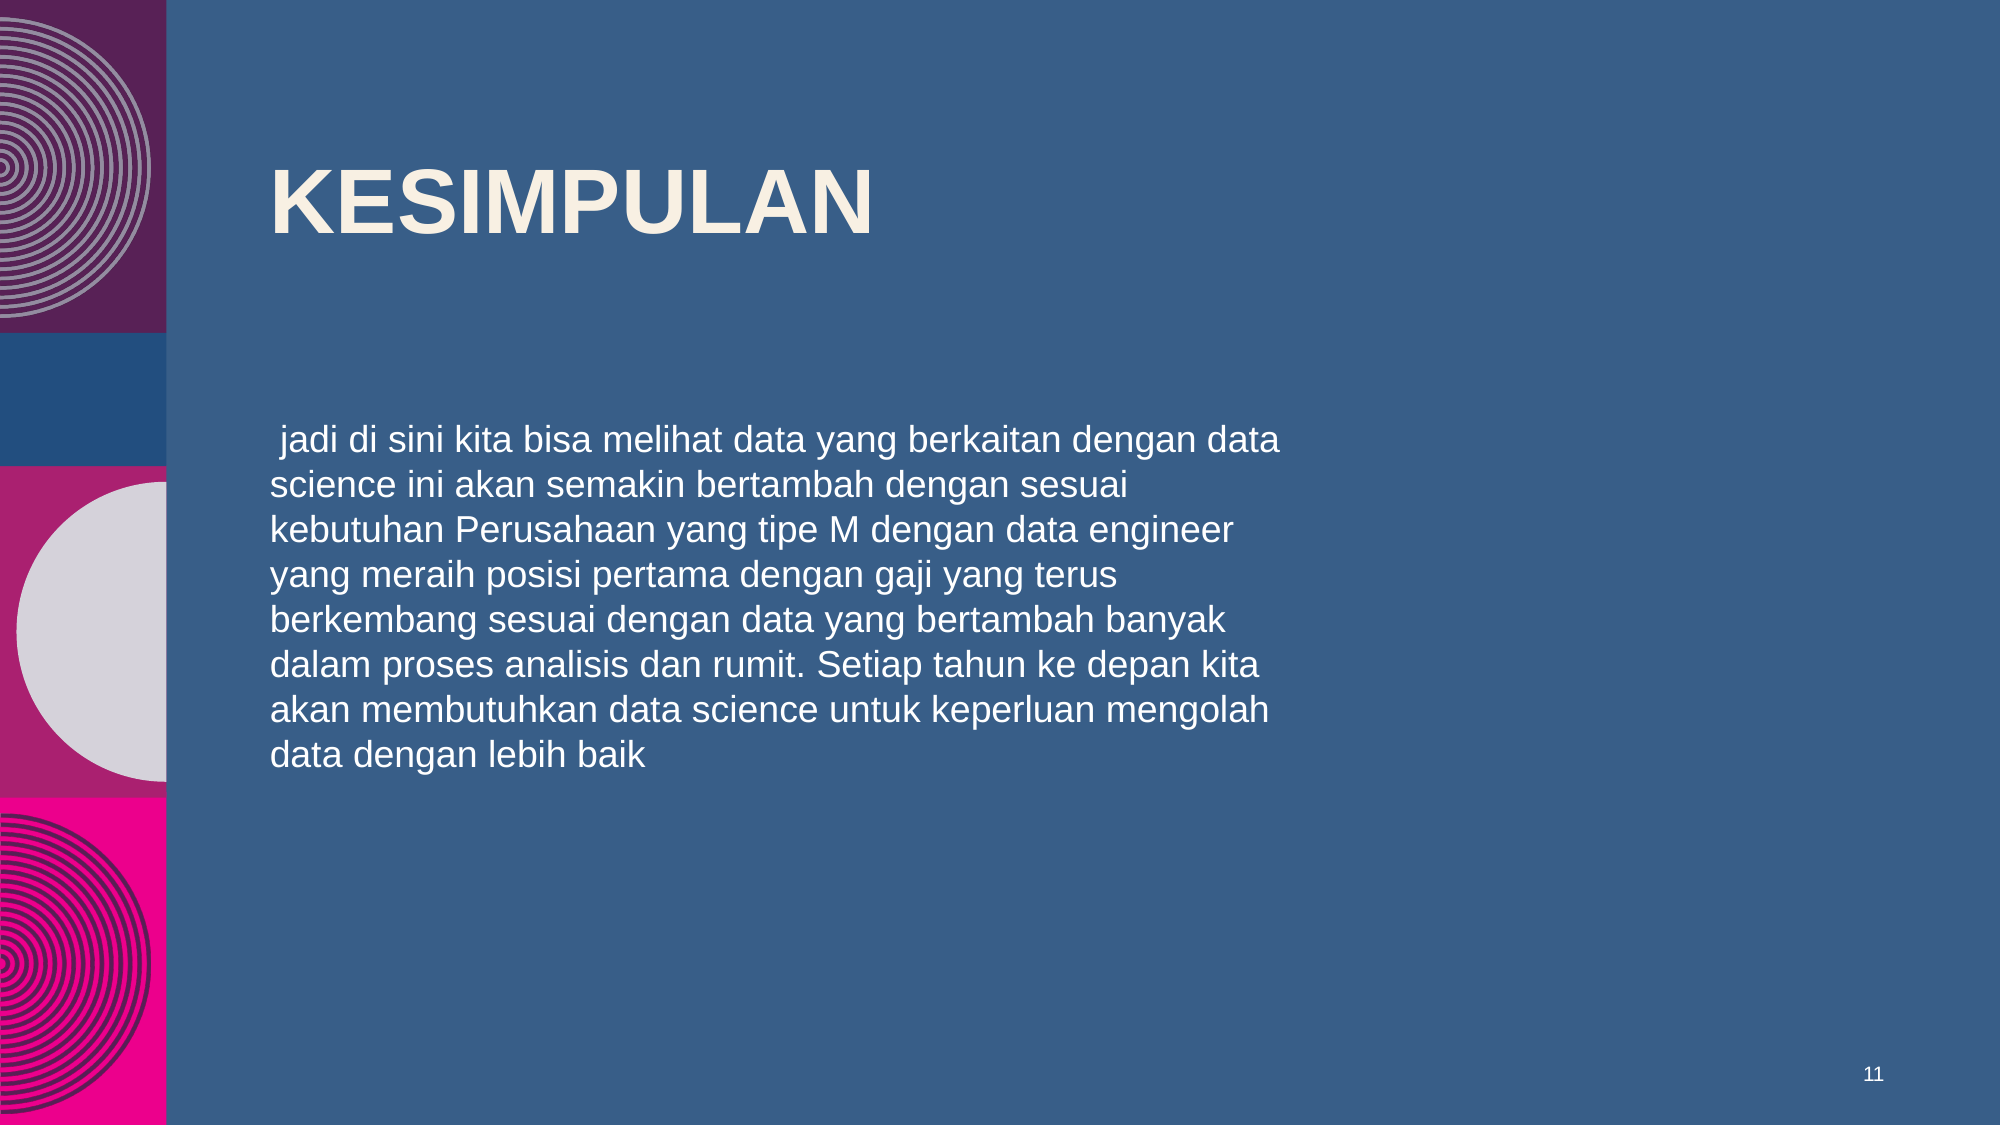

# Kesimpulan​
 jadi di sini kita bisa melihat data yang berkaitan dengan data science ini akan semakin bertambah dengan sesuai kebutuhan Perusahaan yang tipe M dengan data engineer yang meraih posisi pertama dengan gaji yang terus berkembang sesuai dengan data yang bertambah banyak dalam proses analisis dan rumit. Setiap tahun ke depan kita akan membutuhkan data science untuk keperluan mengolah data dengan lebih baik
11